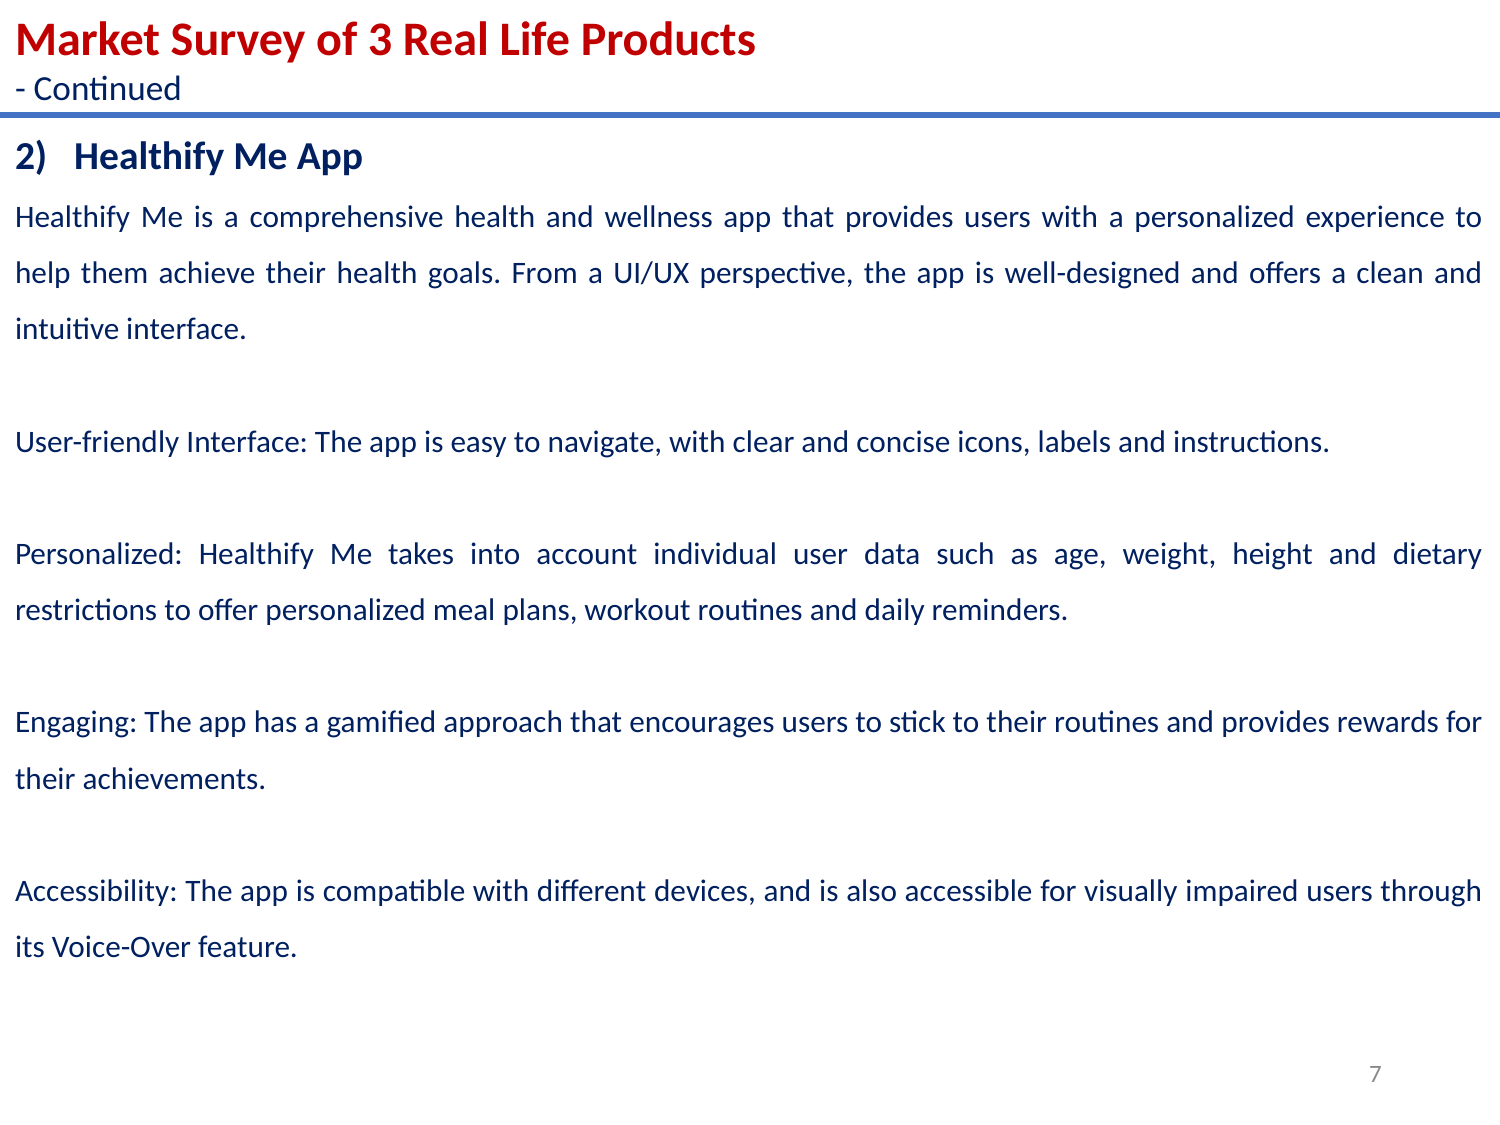

Market Survey of 3 Real Life Products
- Continued
2)   Healthify Me App
Healthify Me is a comprehensive health and wellness app that provides users with a personalized experience to help them achieve their health goals. From a UI/UX perspective, the app is well-designed and offers a clean and intuitive interface.

User-friendly Interface: The app is easy to navigate, with clear and concise icons, labels and instructions.

Personalized: Healthify Me takes into account individual user data such as age, weight, height and dietary restrictions to offer personalized meal plans, workout routines and daily reminders.

Engaging: The app has a gamified approach that encourages users to stick to their routines and provides rewards for their achievements.

Accessibility: The app is compatible with different devices, and is also accessible for visually impaired users through its Voice-Over feature.

7